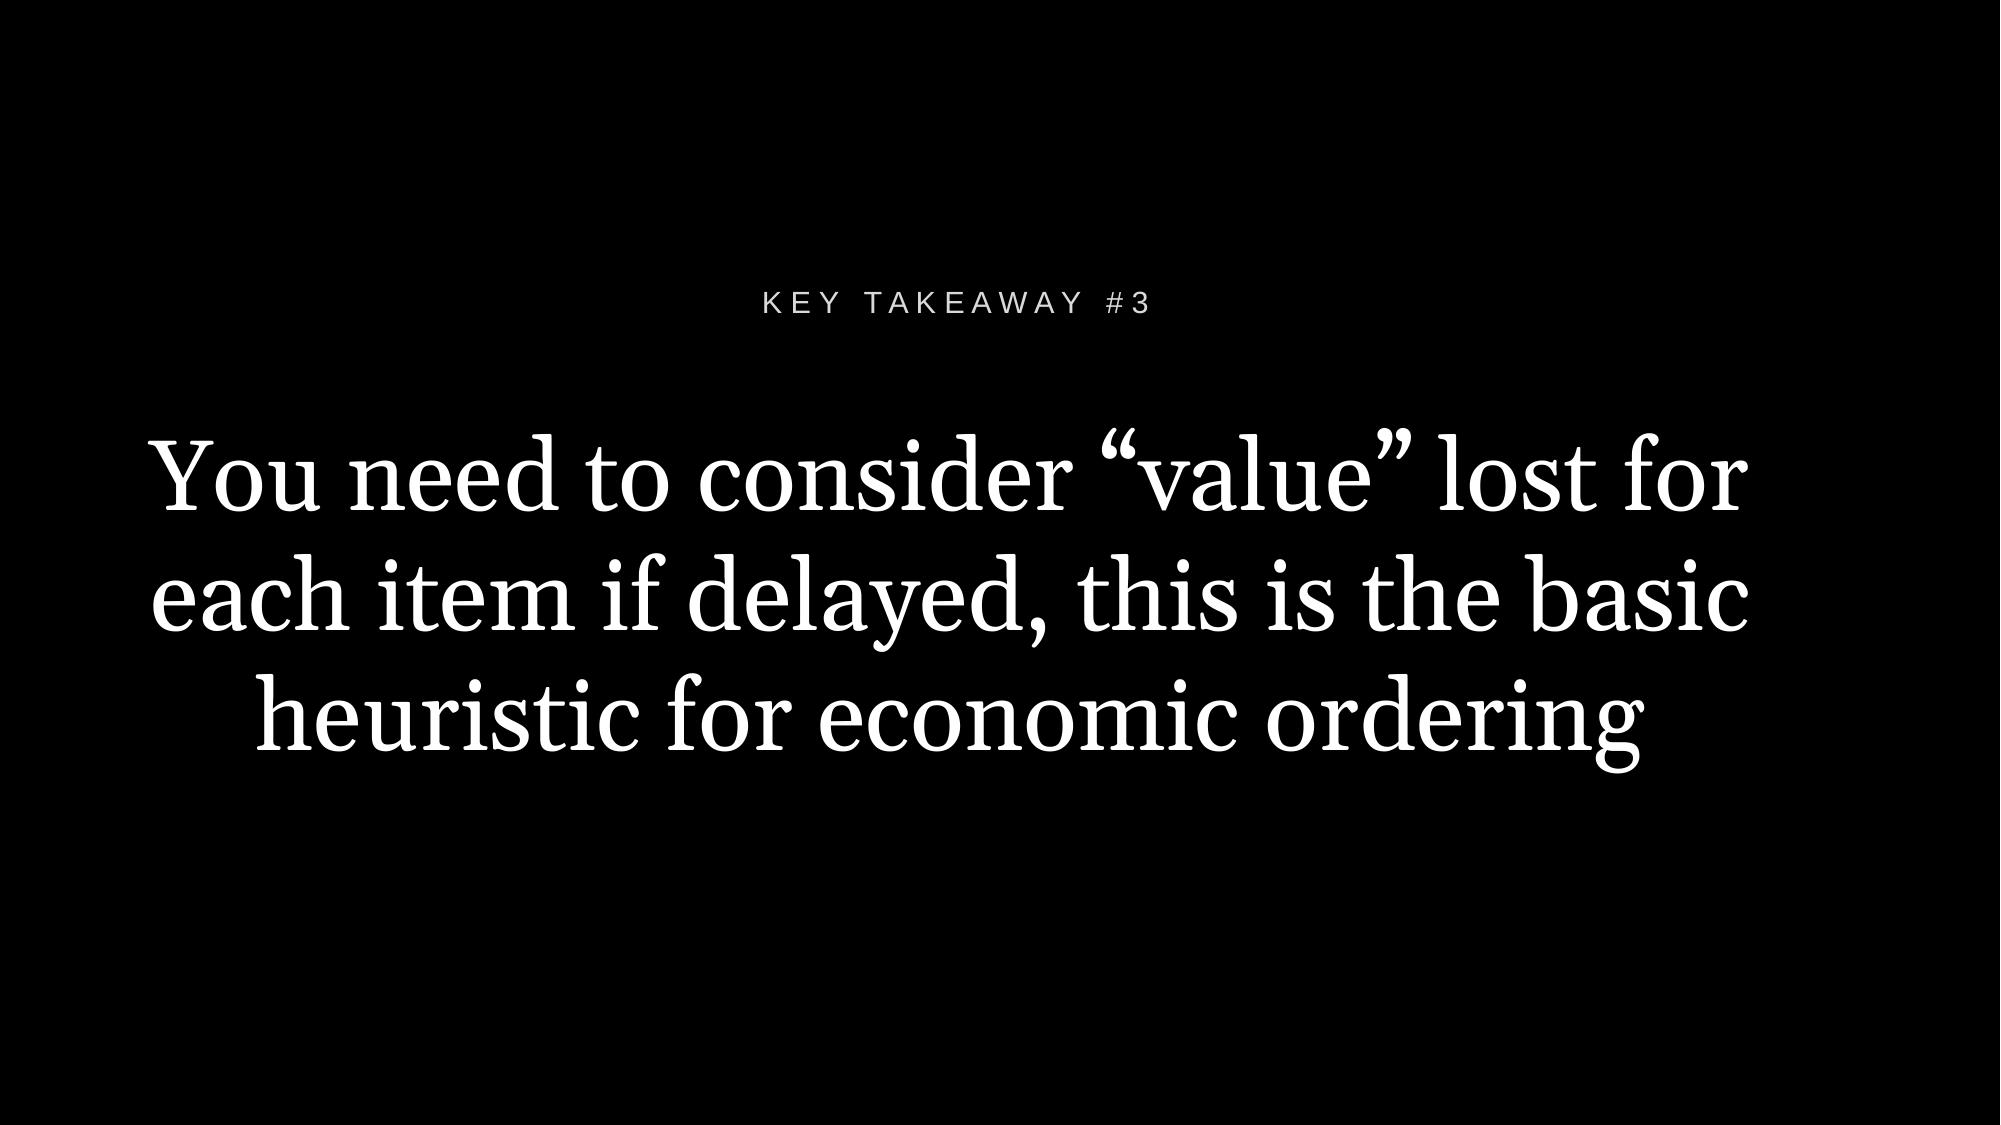

K E Y   T A K E A W A Y   # 3
You need to consider “value” lost for each item if delayed, this is the basic heuristic for economic ordering